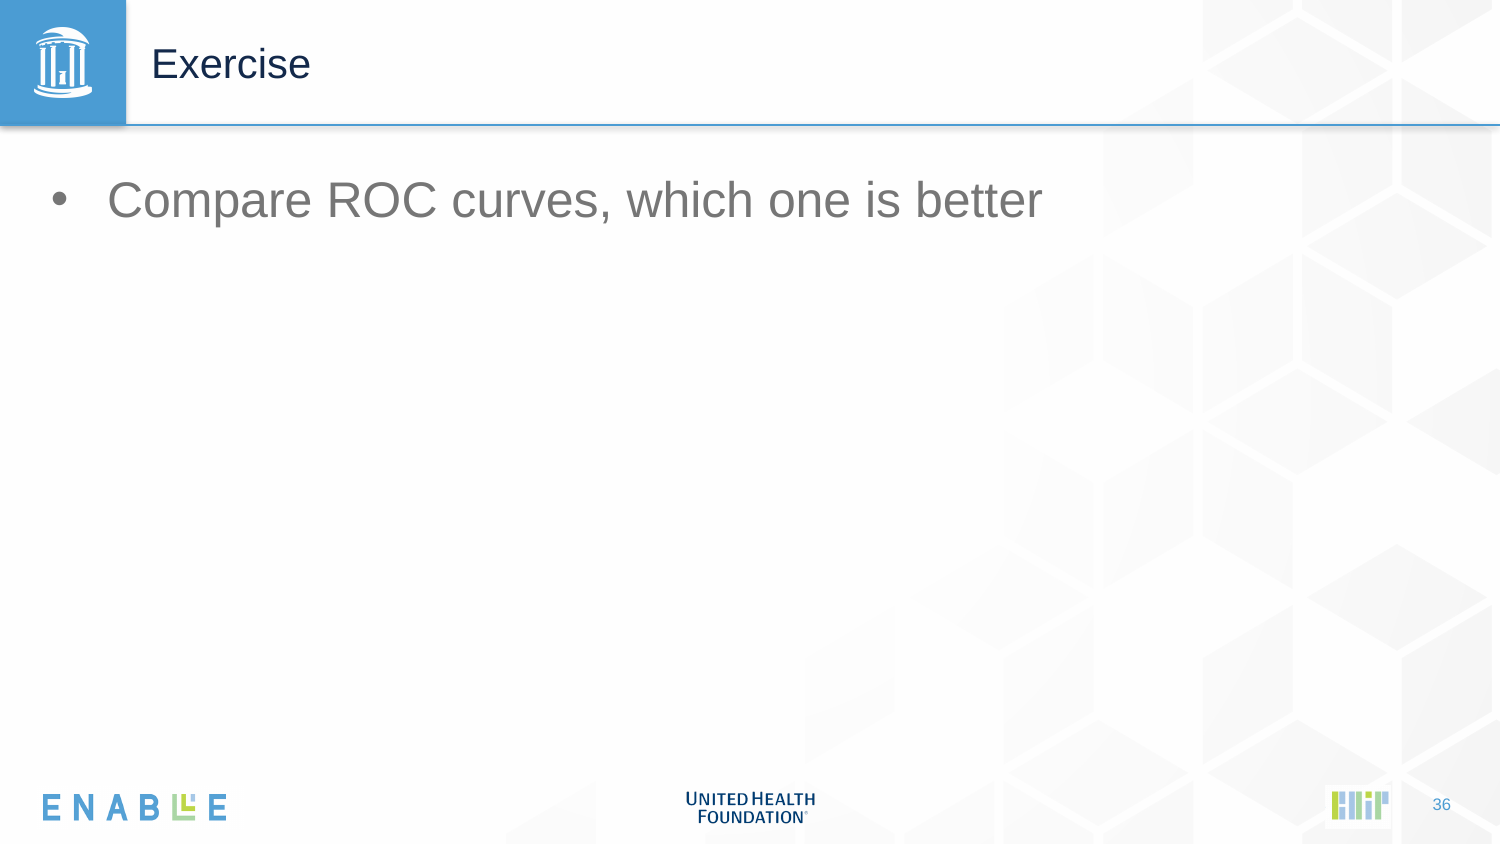

# Exercise
Compare ROC curves, which one is better
36